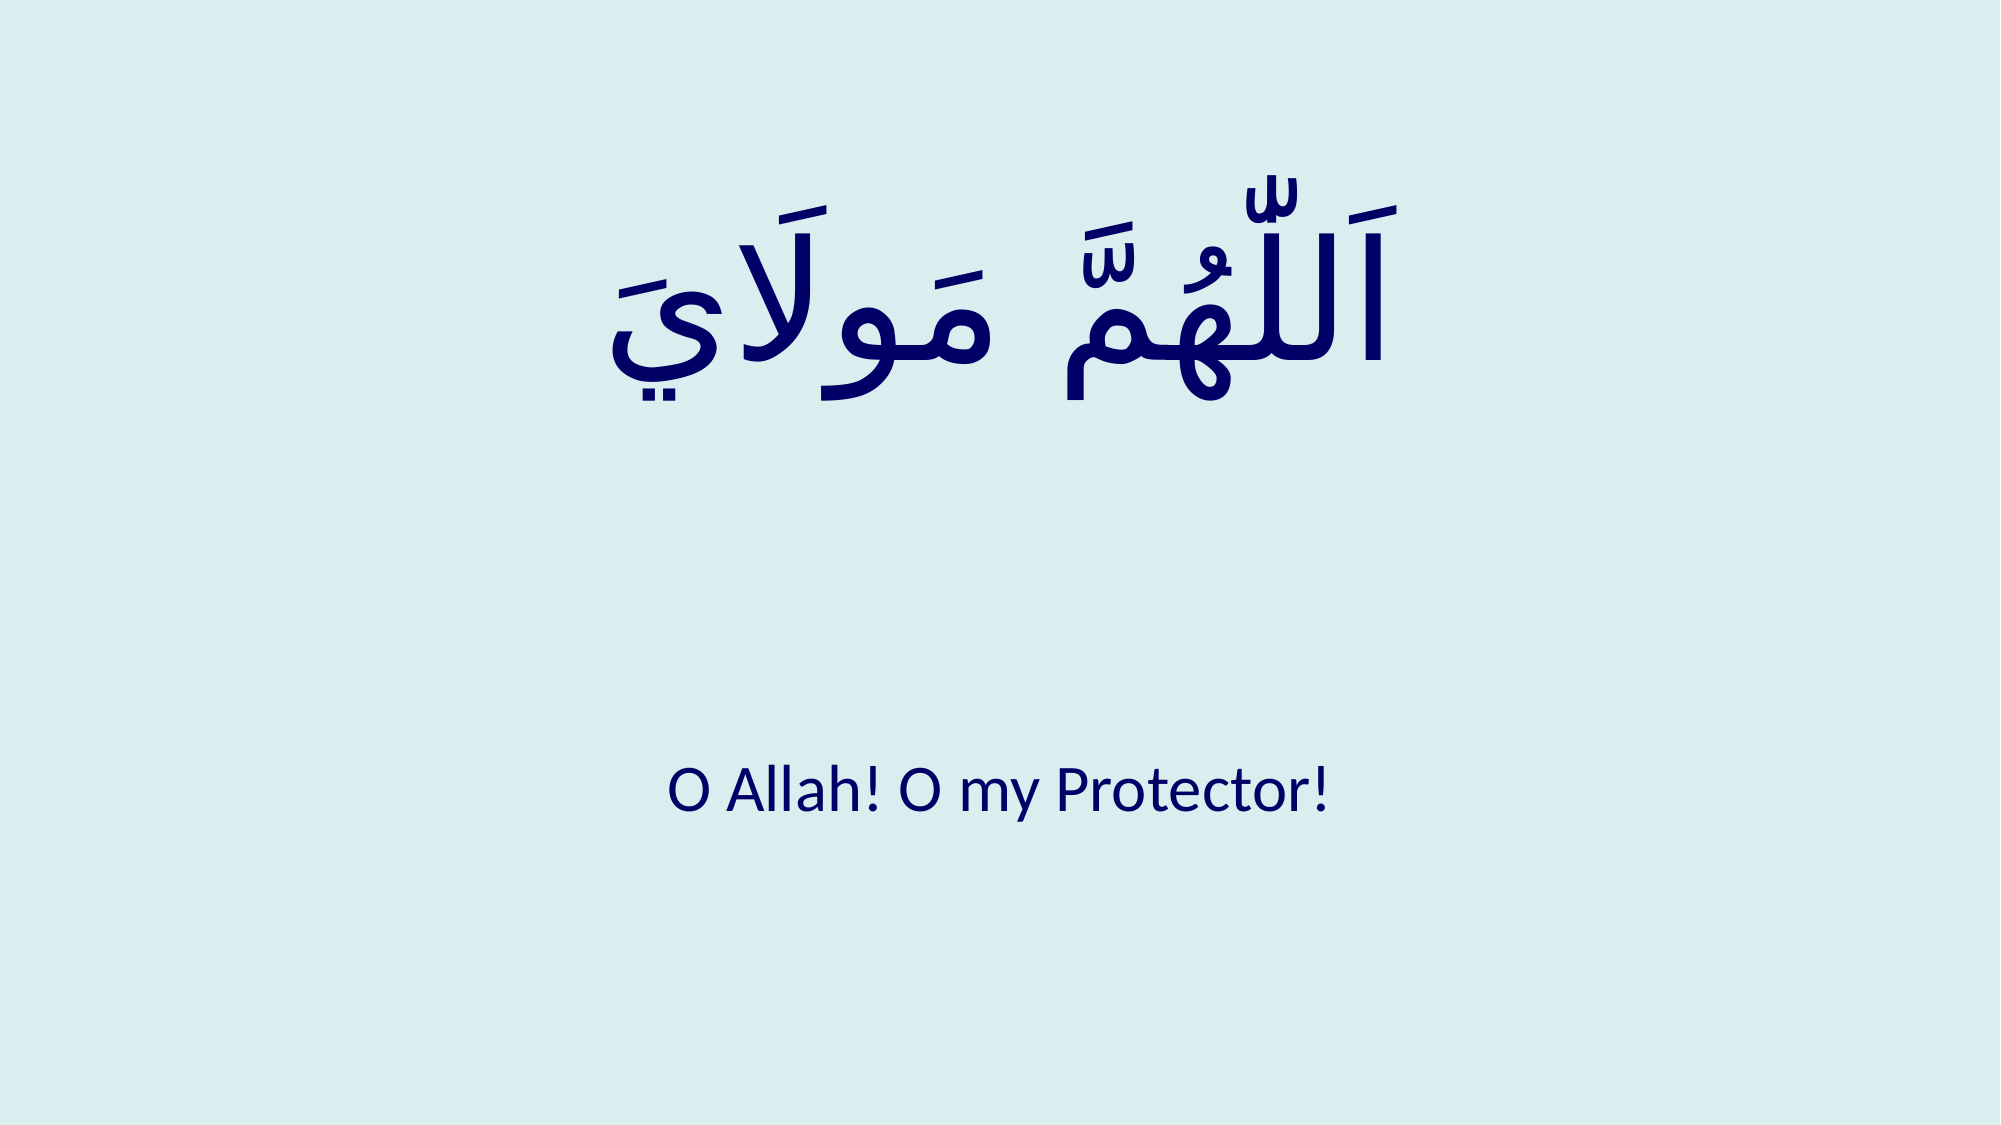

# اَللّٰهُمَّ مَولَايَ
O Allah! O my Protector!